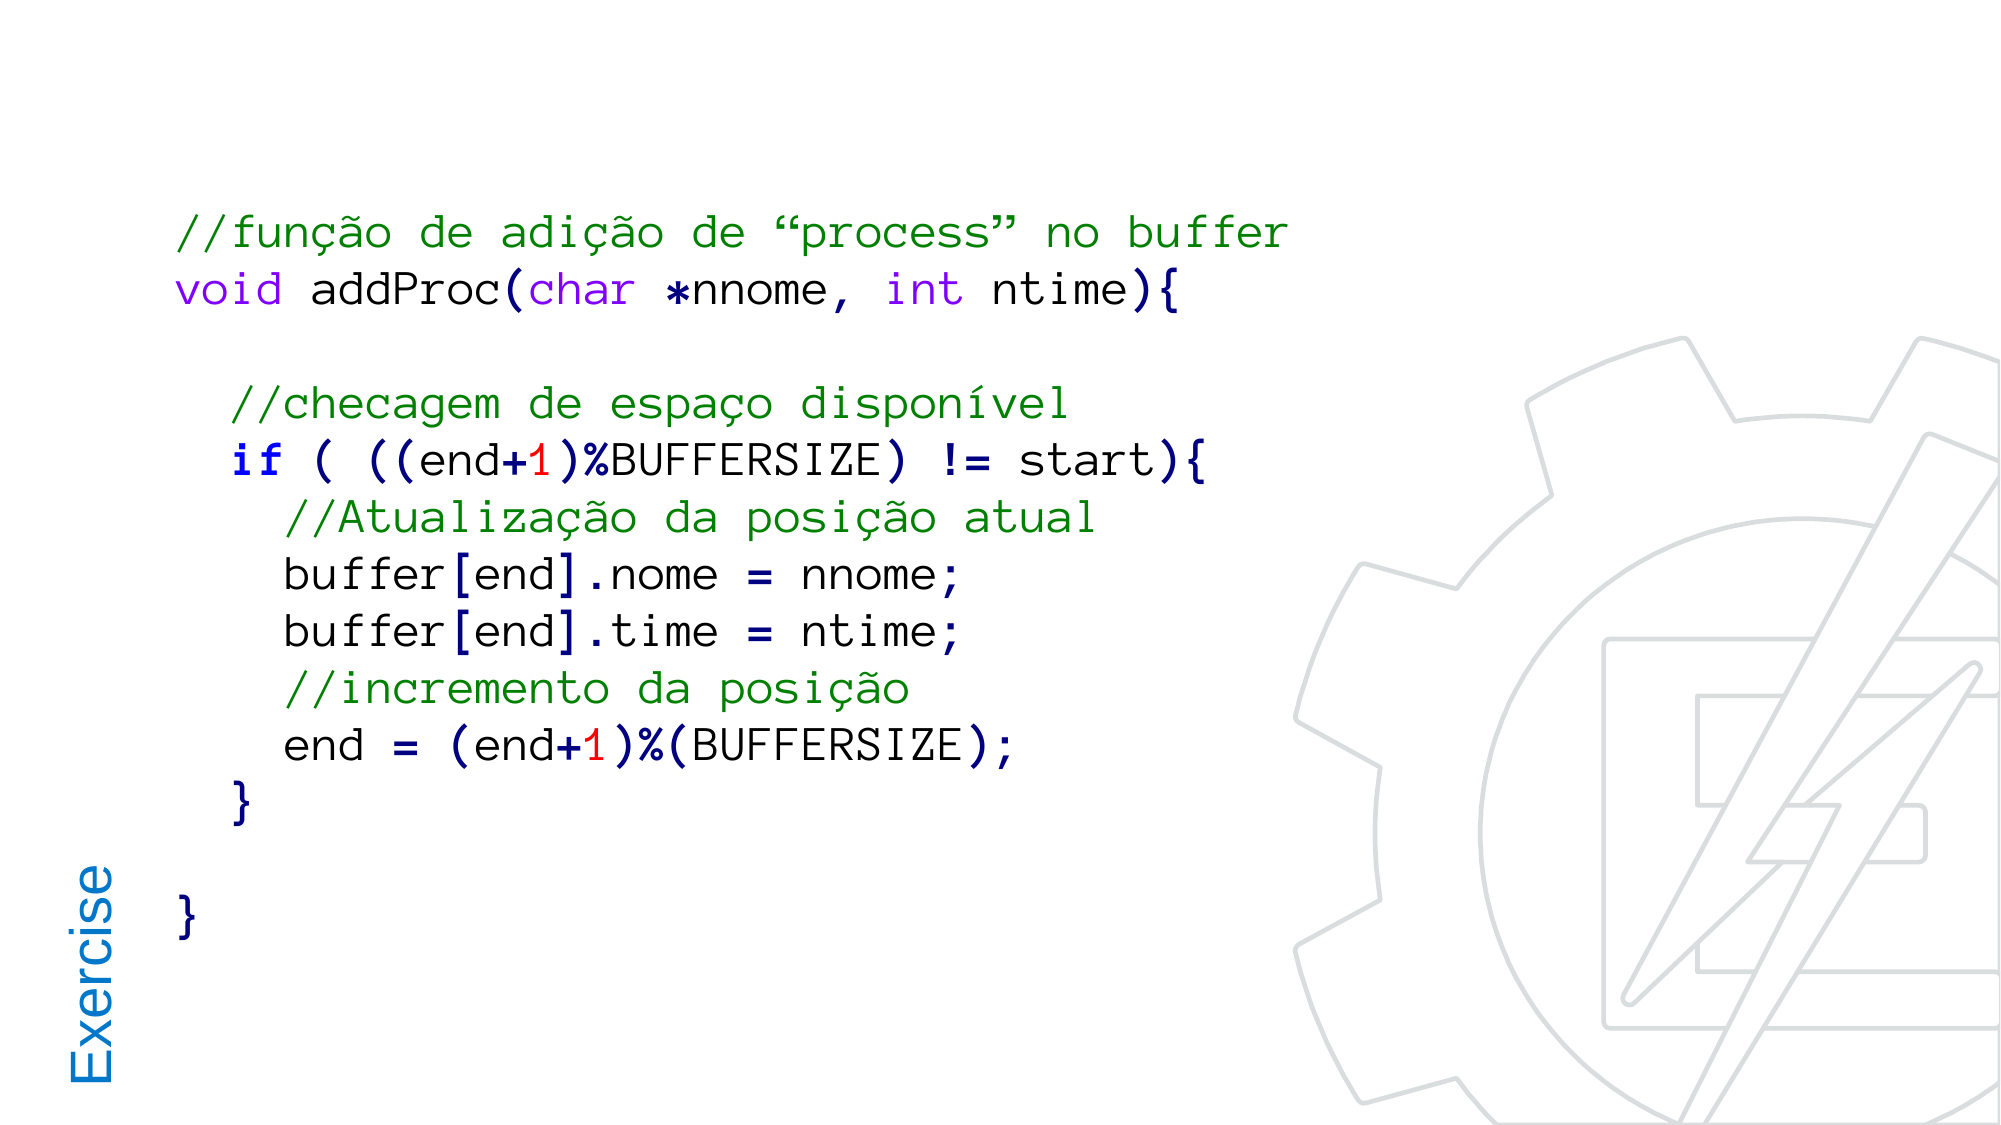

//função de adição de “process” no buffer
void addProc(char *nnome, int ntime){

  //checagem de espaço disponível
  if ( ((end+1)%BUFFERSIZE) != start){
    //Atualização da posição atual
    buffer[end].nome = nnome;
    buffer[end].time = ntime;
    //incremento da posição
    end = (end+1)%(BUFFERSIZE);
  }

}
# Exercise